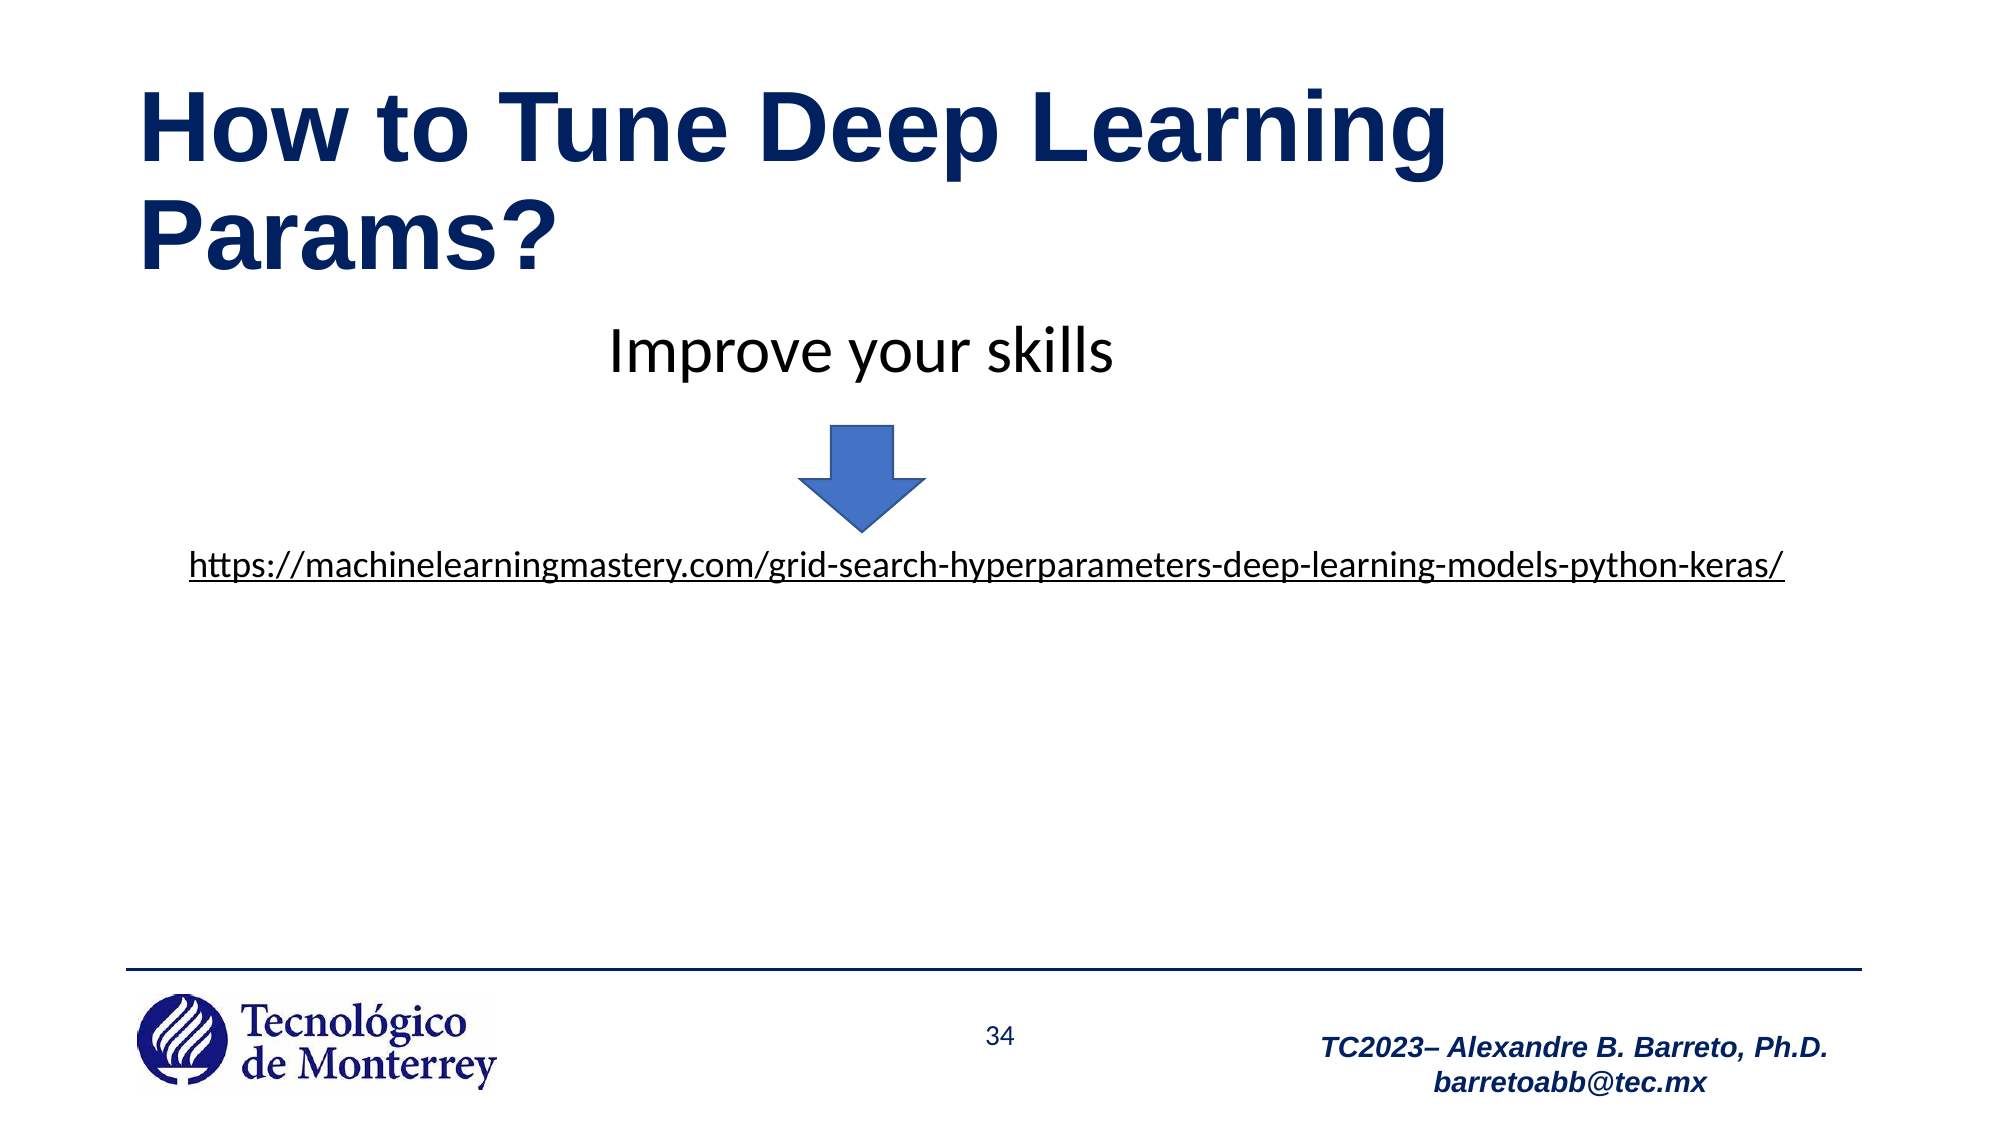

# How to Tune Deep Learning Params?
Improve your skills

https://machinelearningmastery.com/grid-search-hyperparameters-deep-learning-models-python-keras/